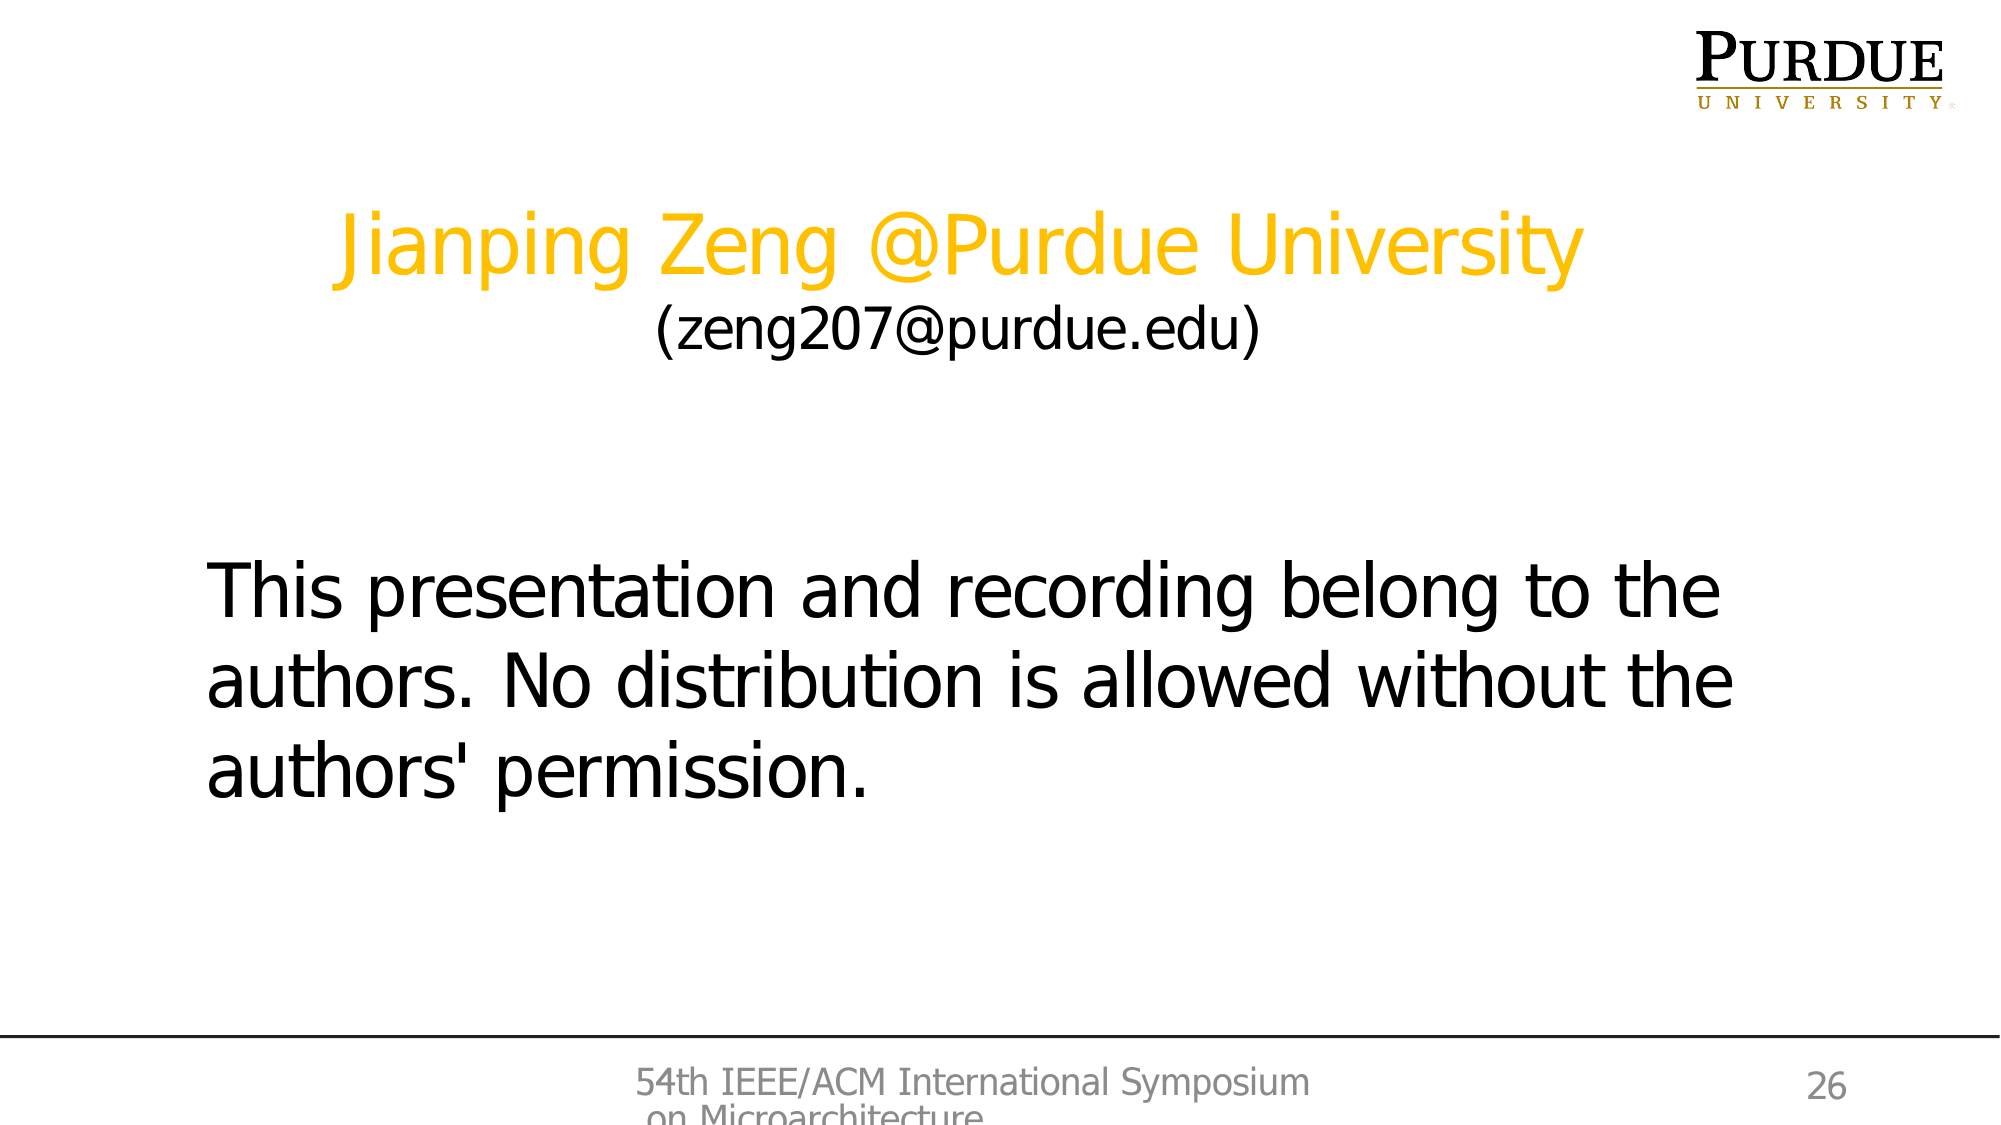

Jianping Zeng @Purdue University
(zeng207@purdue.edu)
This presentation and recording belong to the authors. No distribution is allowed without the authors' permission.
54th IEEE/ACM International Symposium on Microarchitecture
26